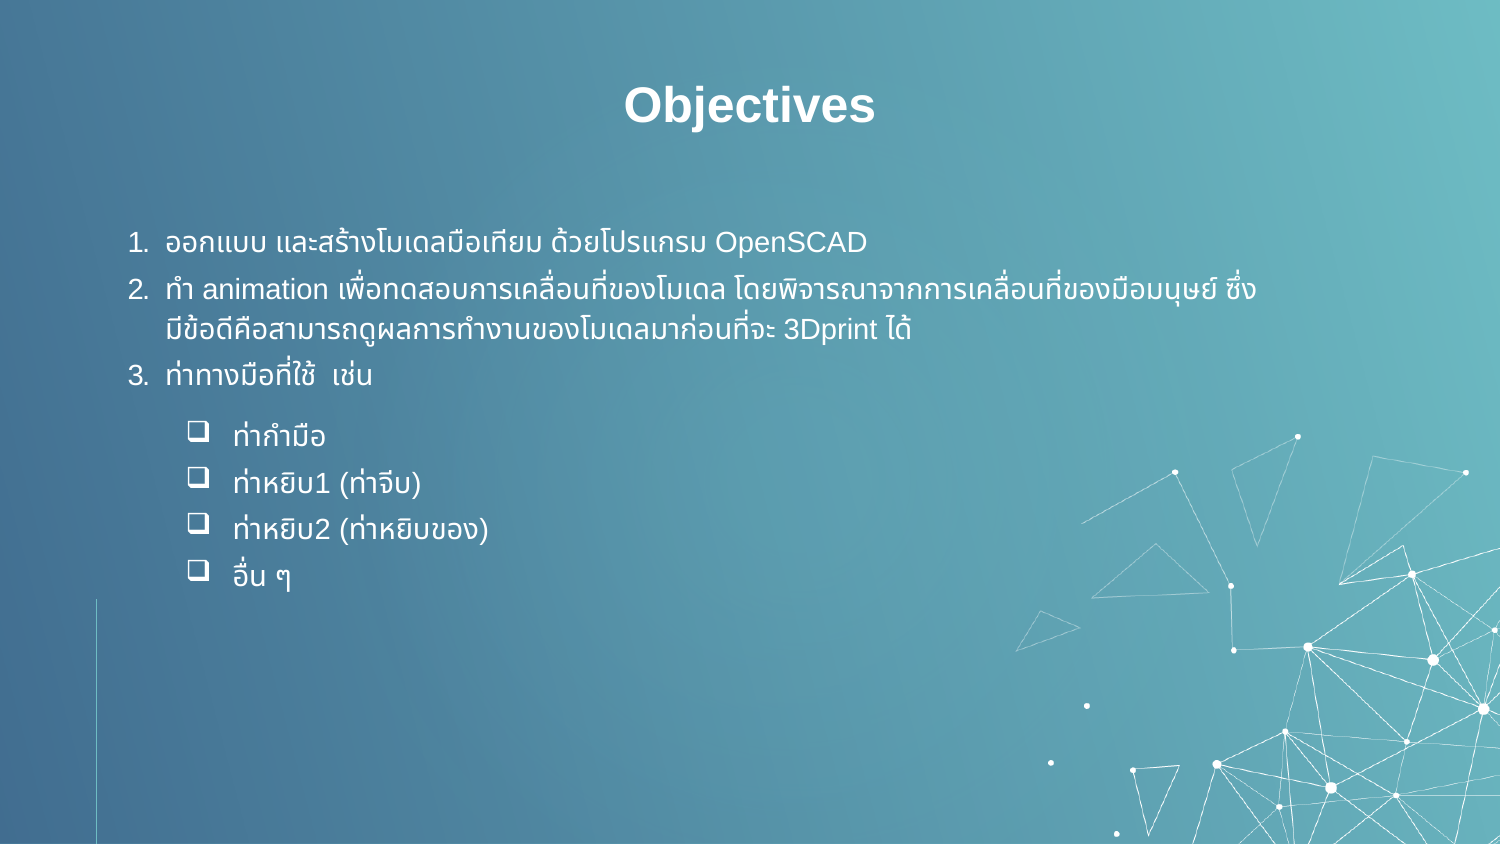

# Objectives
ออกแบบ และสร้างโมเดลมือเทียม ด้วยโปรแกรม OpenSCAD
ทำ animation เพื่อทดสอบการเคลื่อนที่ของโมเดล โดยพิจารณาจากการเคลื่อนที่ของมือมนุษย์ ซึ่งมีข้อดีคือสามารถดูผลการทำงานของโมเดลมาก่อนที่จะ 3Dprint ได้
ท่าทางมือที่ใช้  เช่น
ท่ากำมือ
ท่าหยิบ1 (ท่าจีบ)
ท่าหยิบ2 (ท่าหยิบของ)
อื่น ๆ